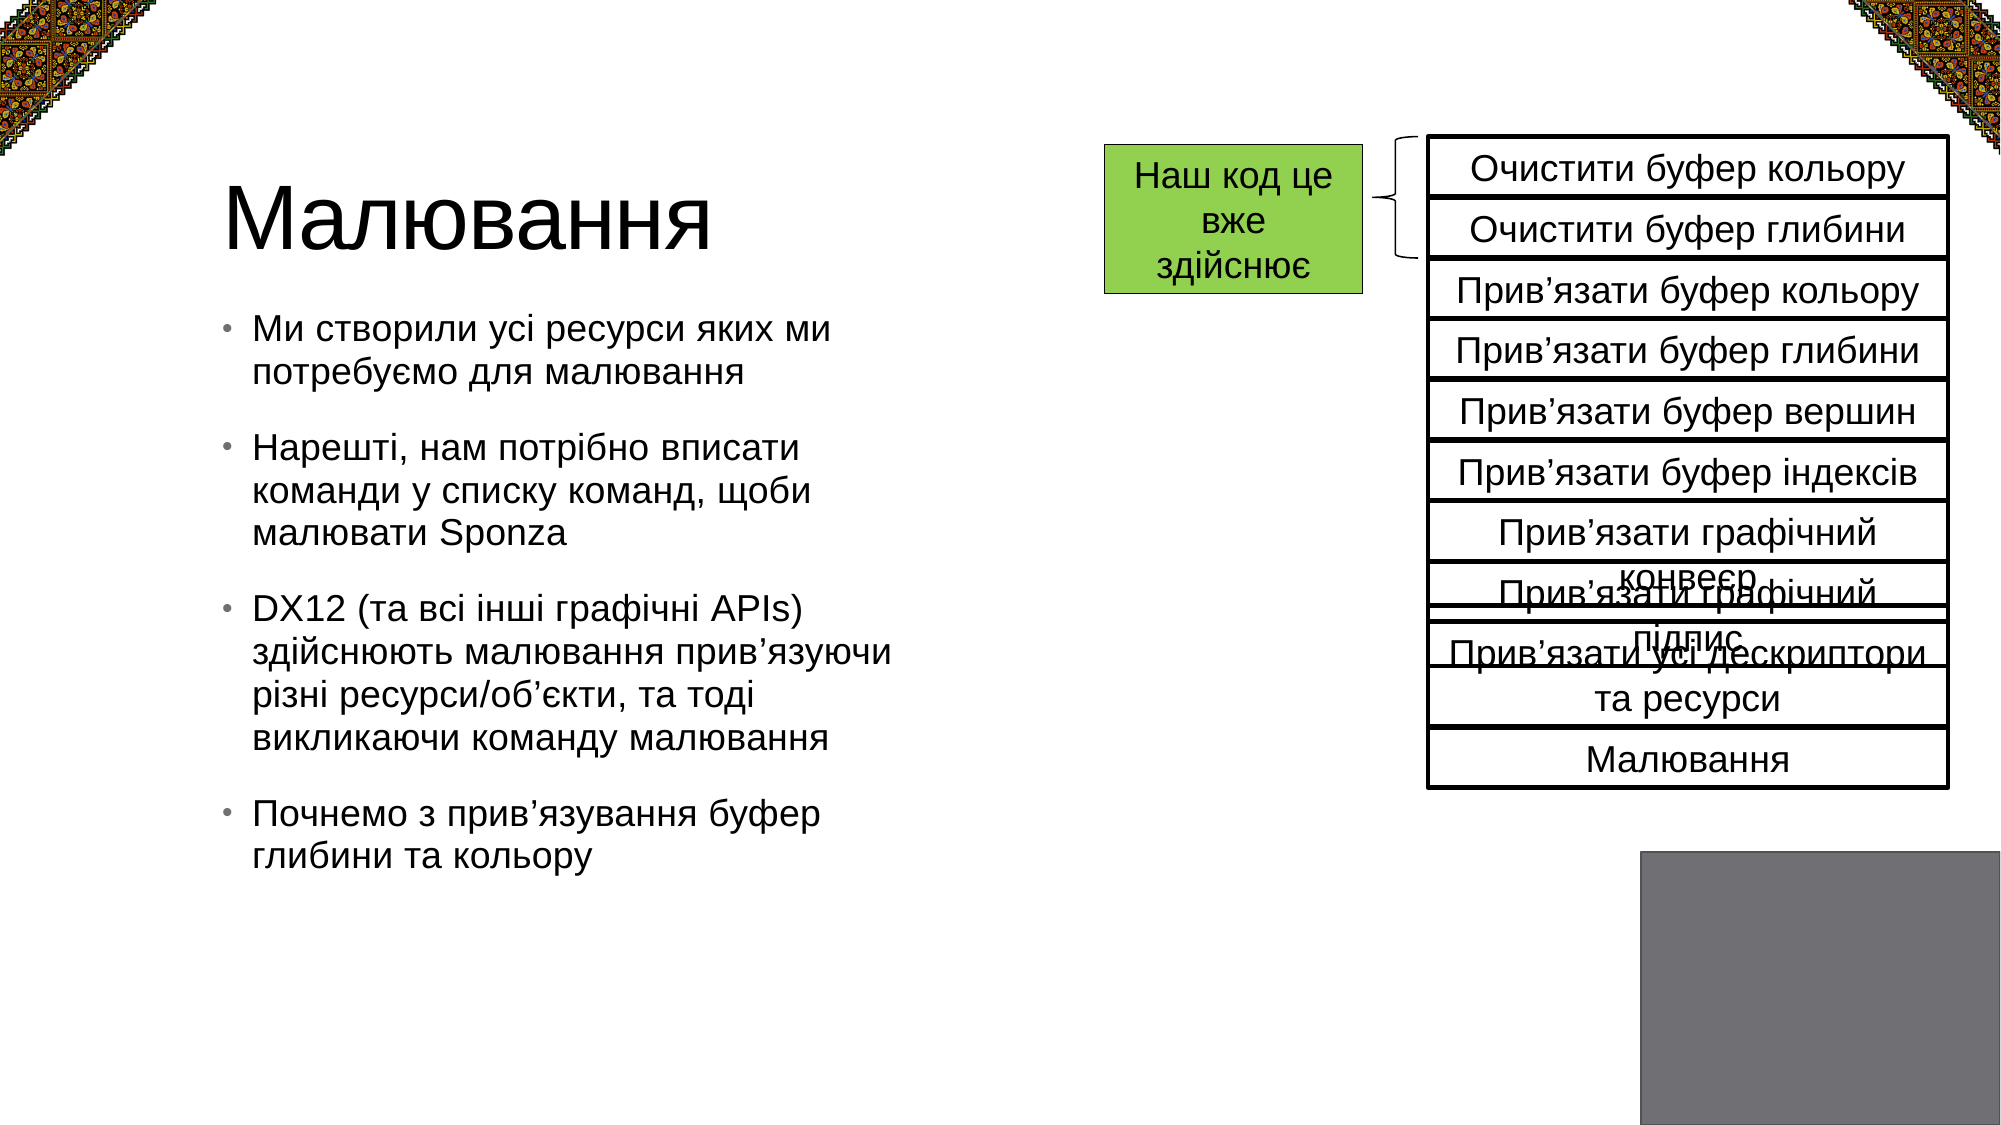

# Малювання

Очистити буфер кольору
Наш код це вже здійснює
Очистити буфер глибини
Прив’язати буфер кольору
Ми створили усі ресурси яких ми потребуємо для малювання
Нарешті, нам потрібно вписати команди у списку команд, щоби малювати Sponza
DX12 (та всі інші графічні APIs) здійснюють малювання прив’язуючи різні ресурси/об’єкти, та тоді викликаючи команду малювання
Почнемо з прив’язування буфер глибини та кольору
Прив’язати буфер глибини
Прив’язати буфер вершин
Прив’язати буфер індексів
Прив’язати графічний конвеєр
Прив’язати графічний підпис
Прив’язати усі дескриптори та ресурси
Малювання